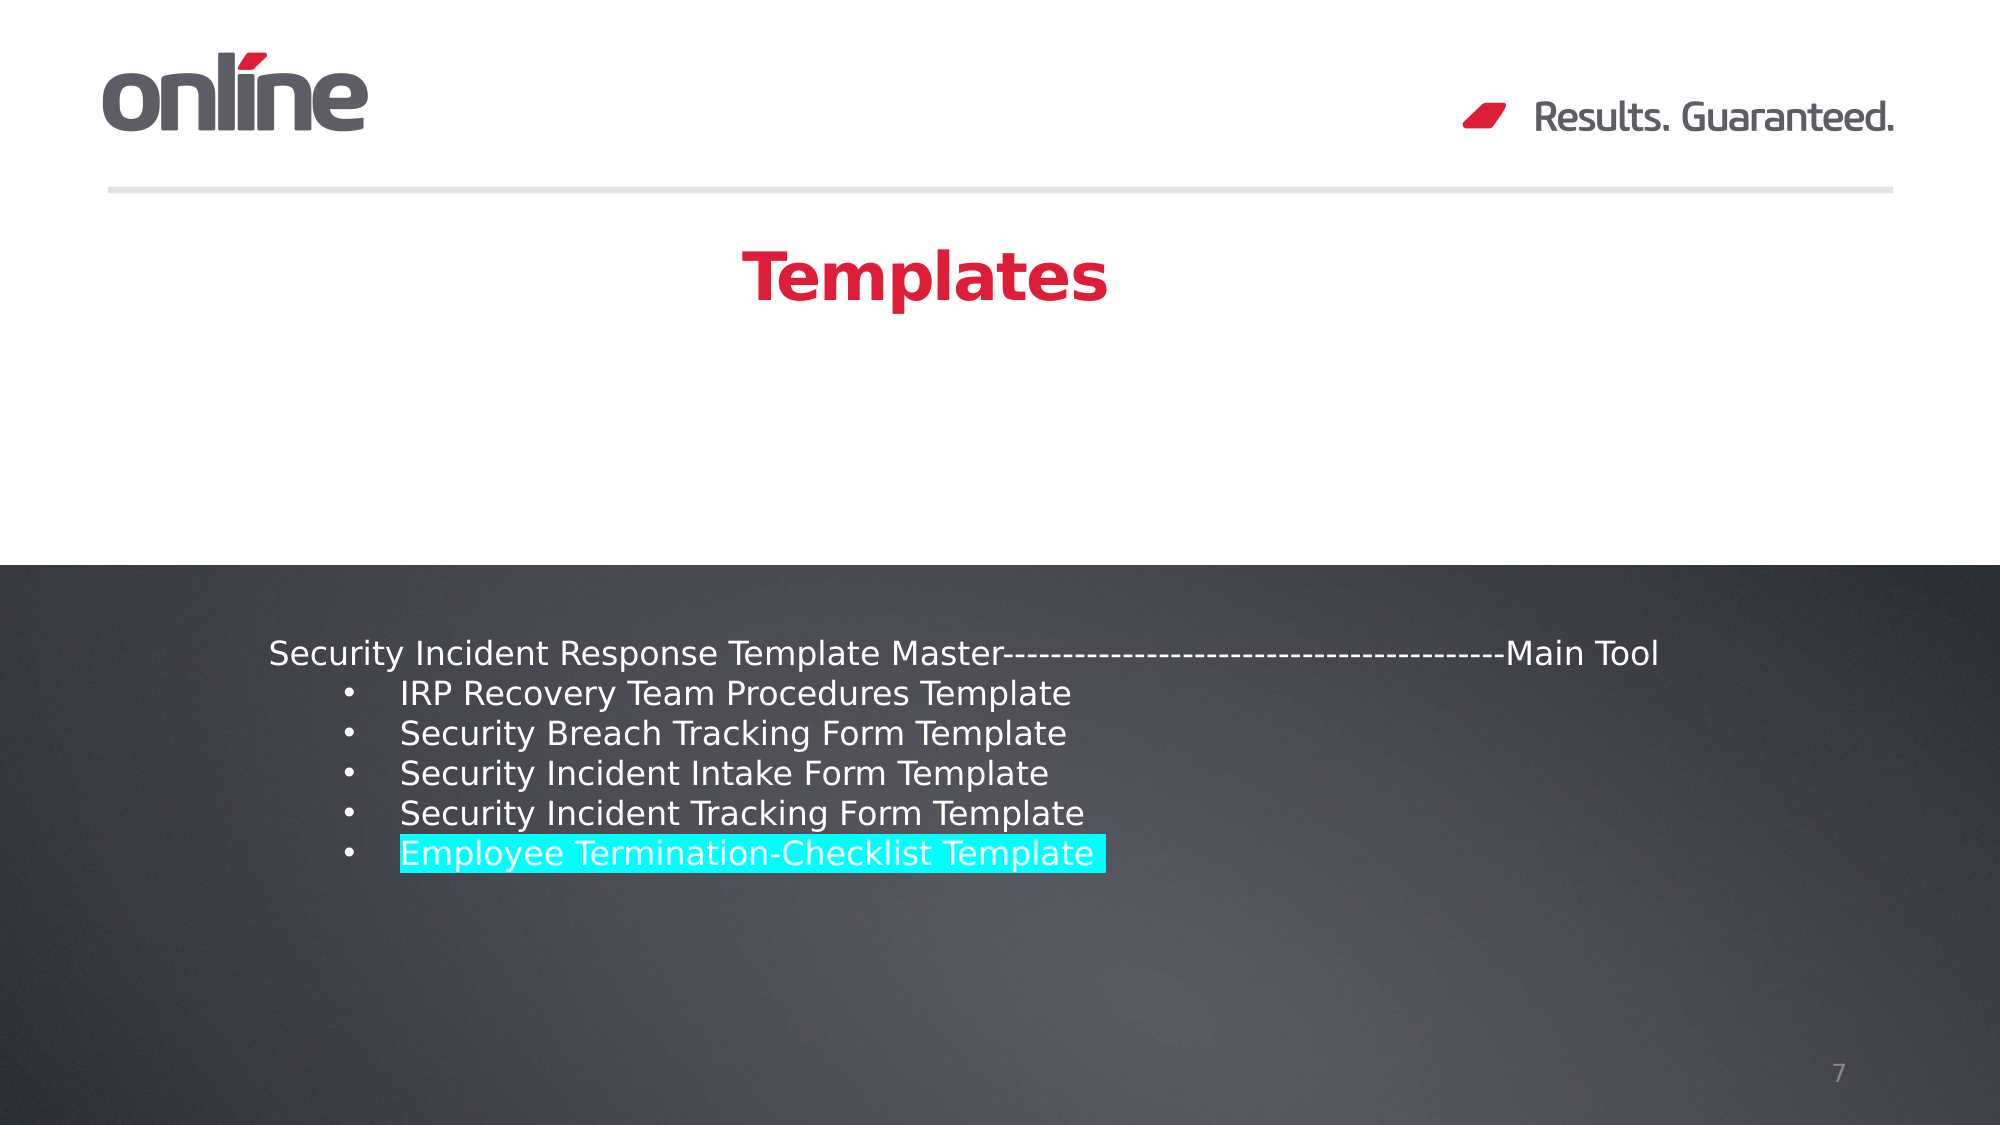

Templates
Security Incident Response Template Master------------------------------------------Main Tool
IRP Recovery Team Procedures Template
Security Breach Tracking Form Template
Security Incident Intake Form Template
Security Incident Tracking Form Template
Employee Termination-Checklist Template
7